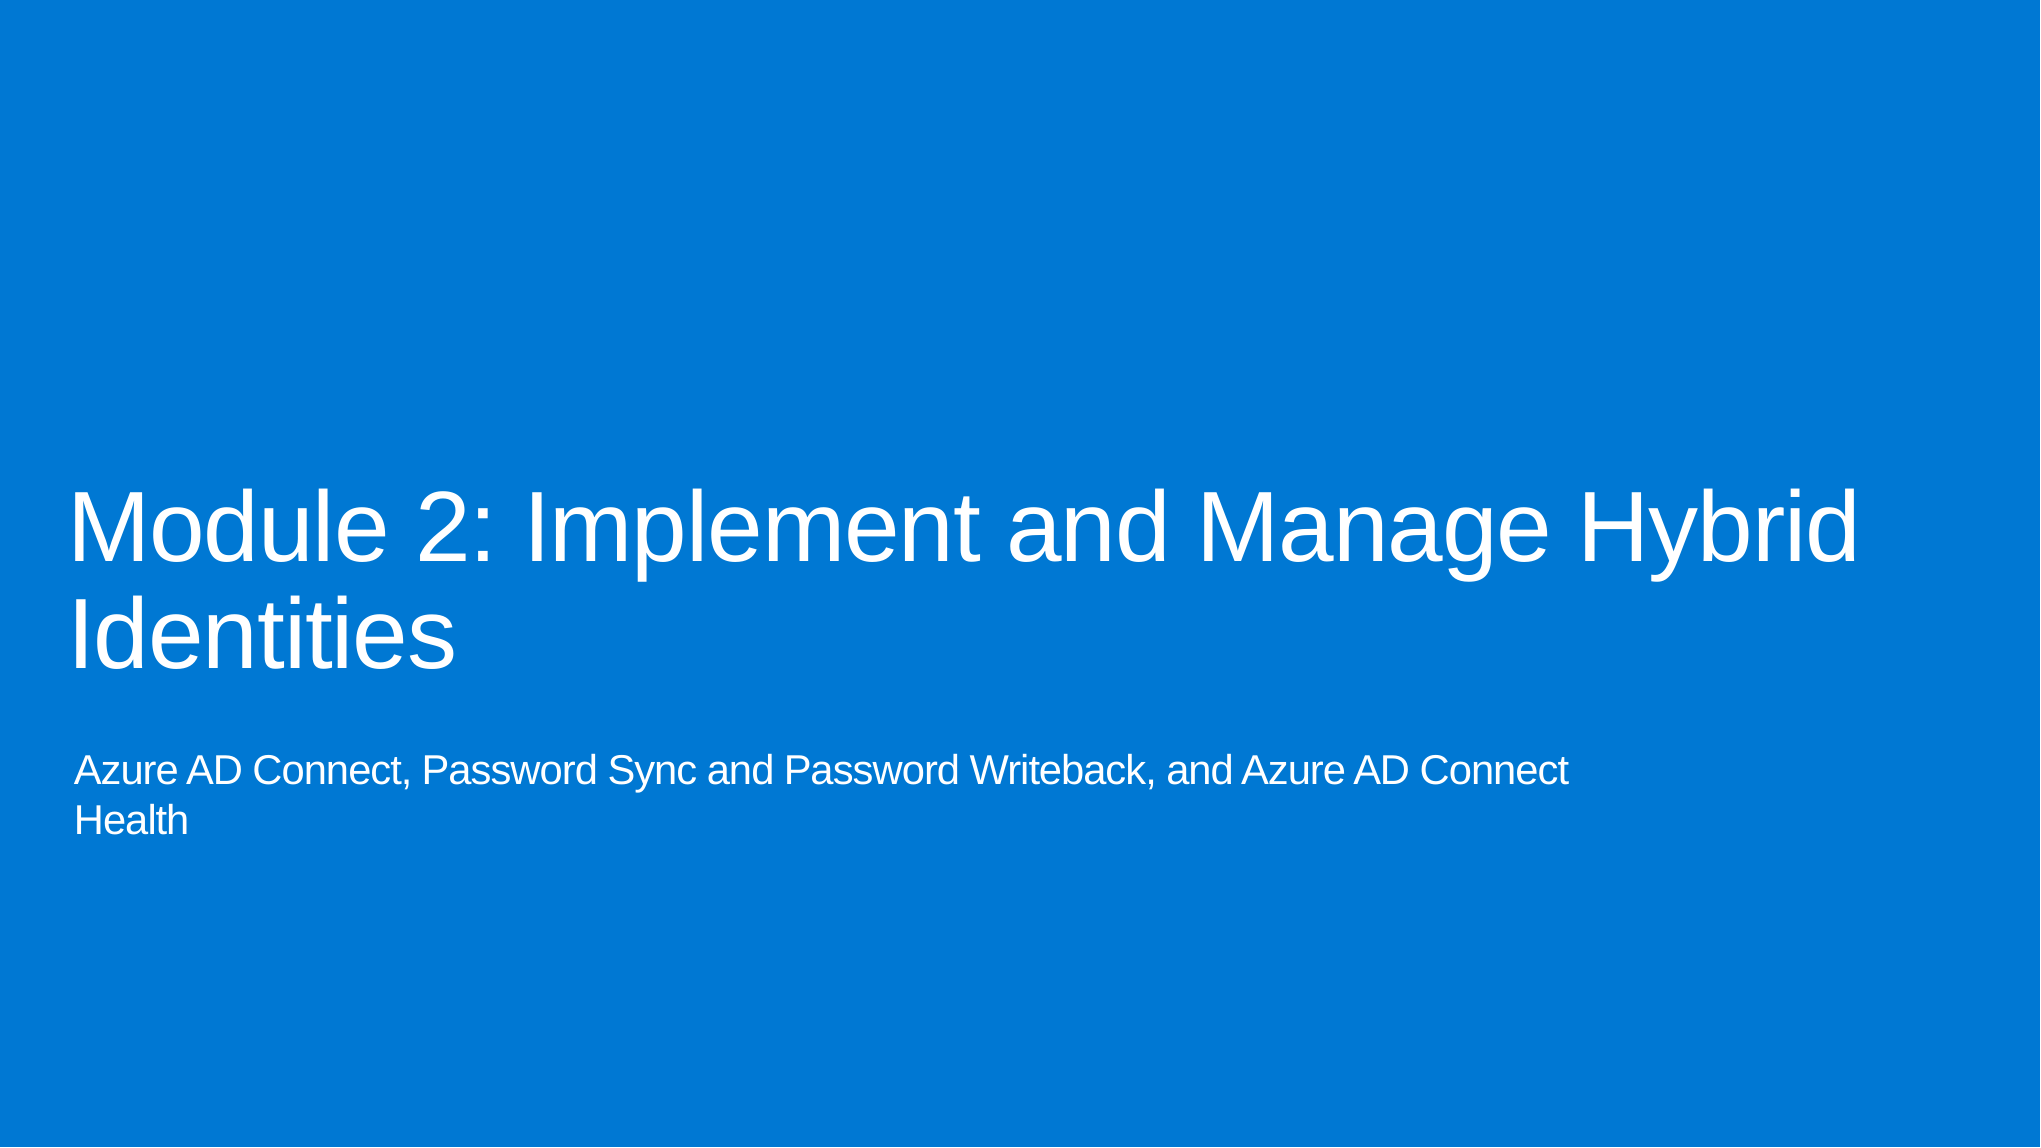

# Module 2: Implement and Manage Hybrid Identities
Azure AD Connect, Password Sync and Password Writeback, and Azure AD Connect Health